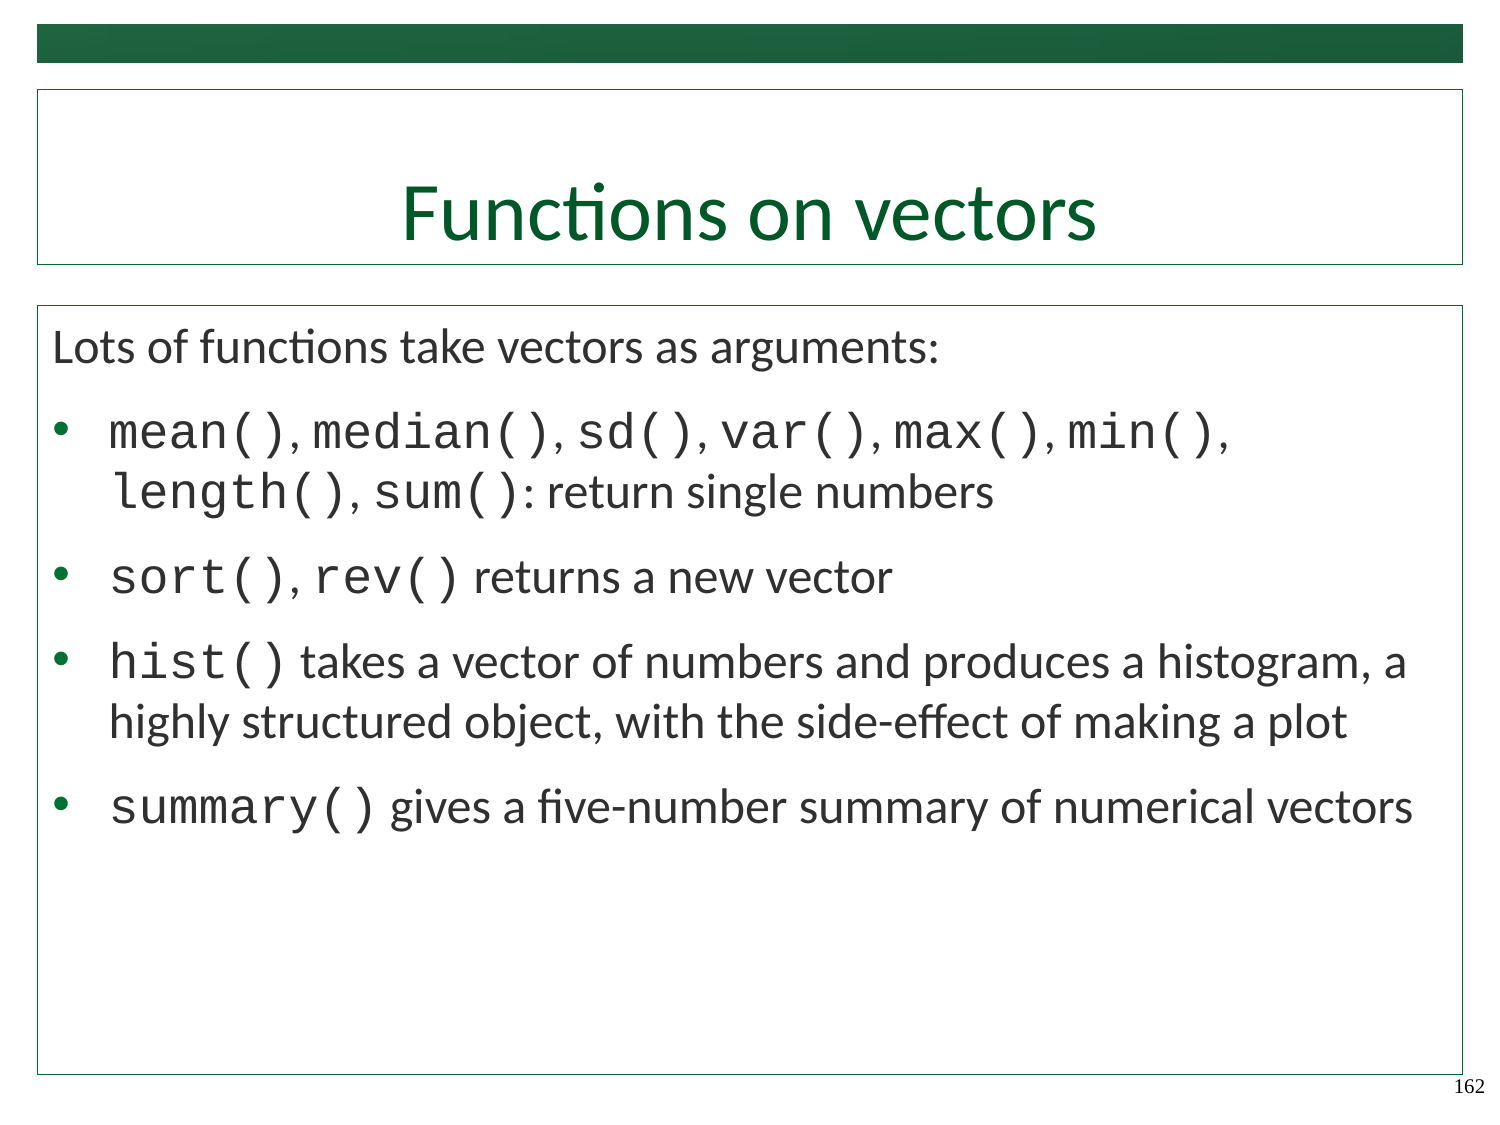

# Functions on vectors
Lots of functions take vectors as arguments:
mean(), median(), sd(), var(), max(), min(), length(), sum(): return single numbers
sort(), rev() returns a new vector
hist() takes a vector of numbers and produces a histogram, a highly structured object, with the side-effect of making a plot
summary() gives a five-number summary of numerical vectors
162